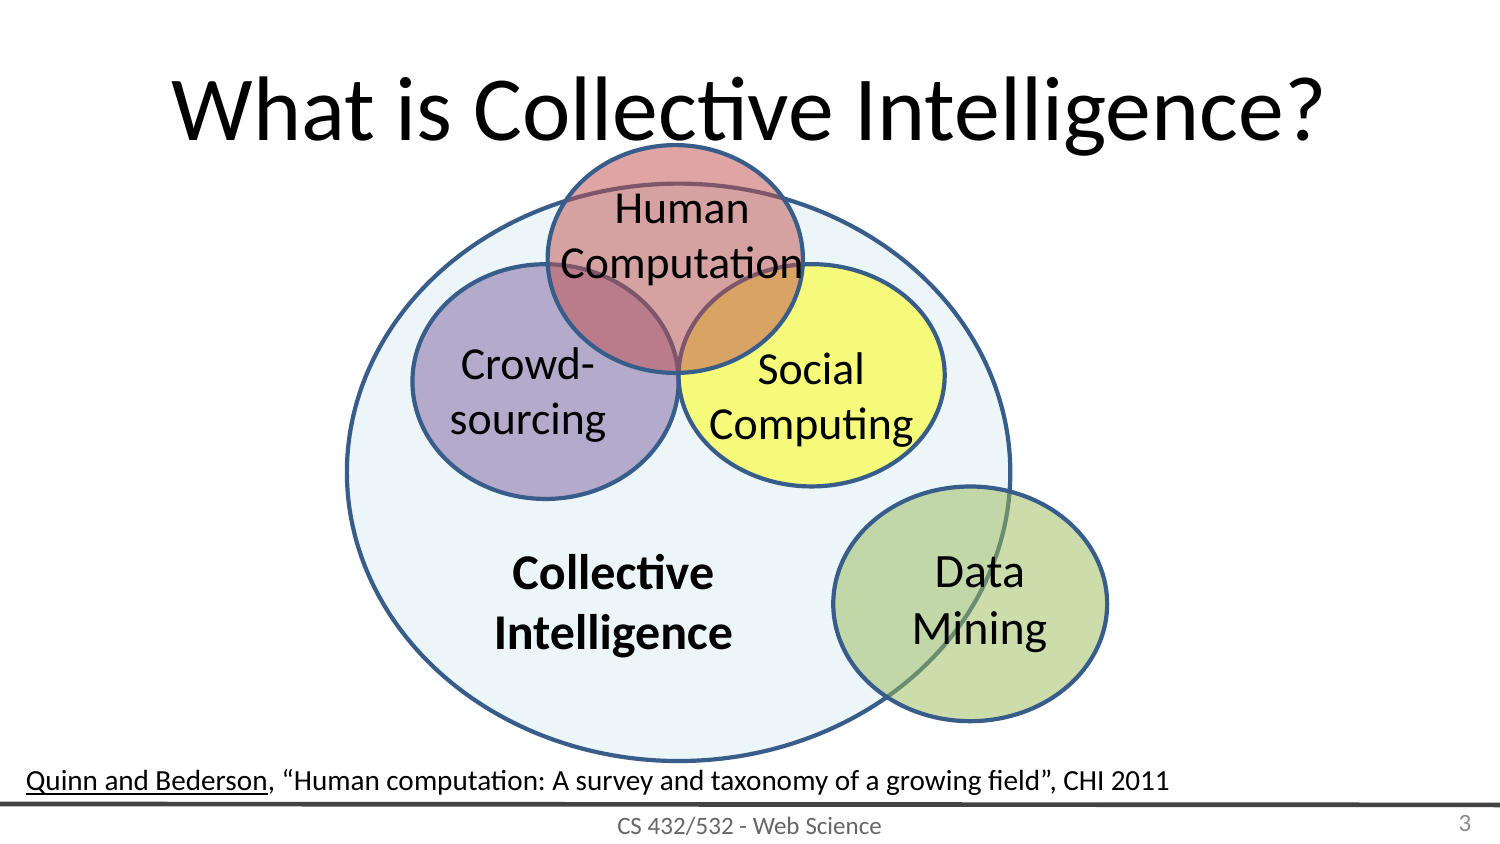

# What is Collective Intelligence?

Human Computation

Crowd-
sourcing
Social Computing

Data
Mining
Collective Intelligence
Quinn and Bederson, “Human computation: A survey and taxonomy of a growing field”, CHI 2011
3